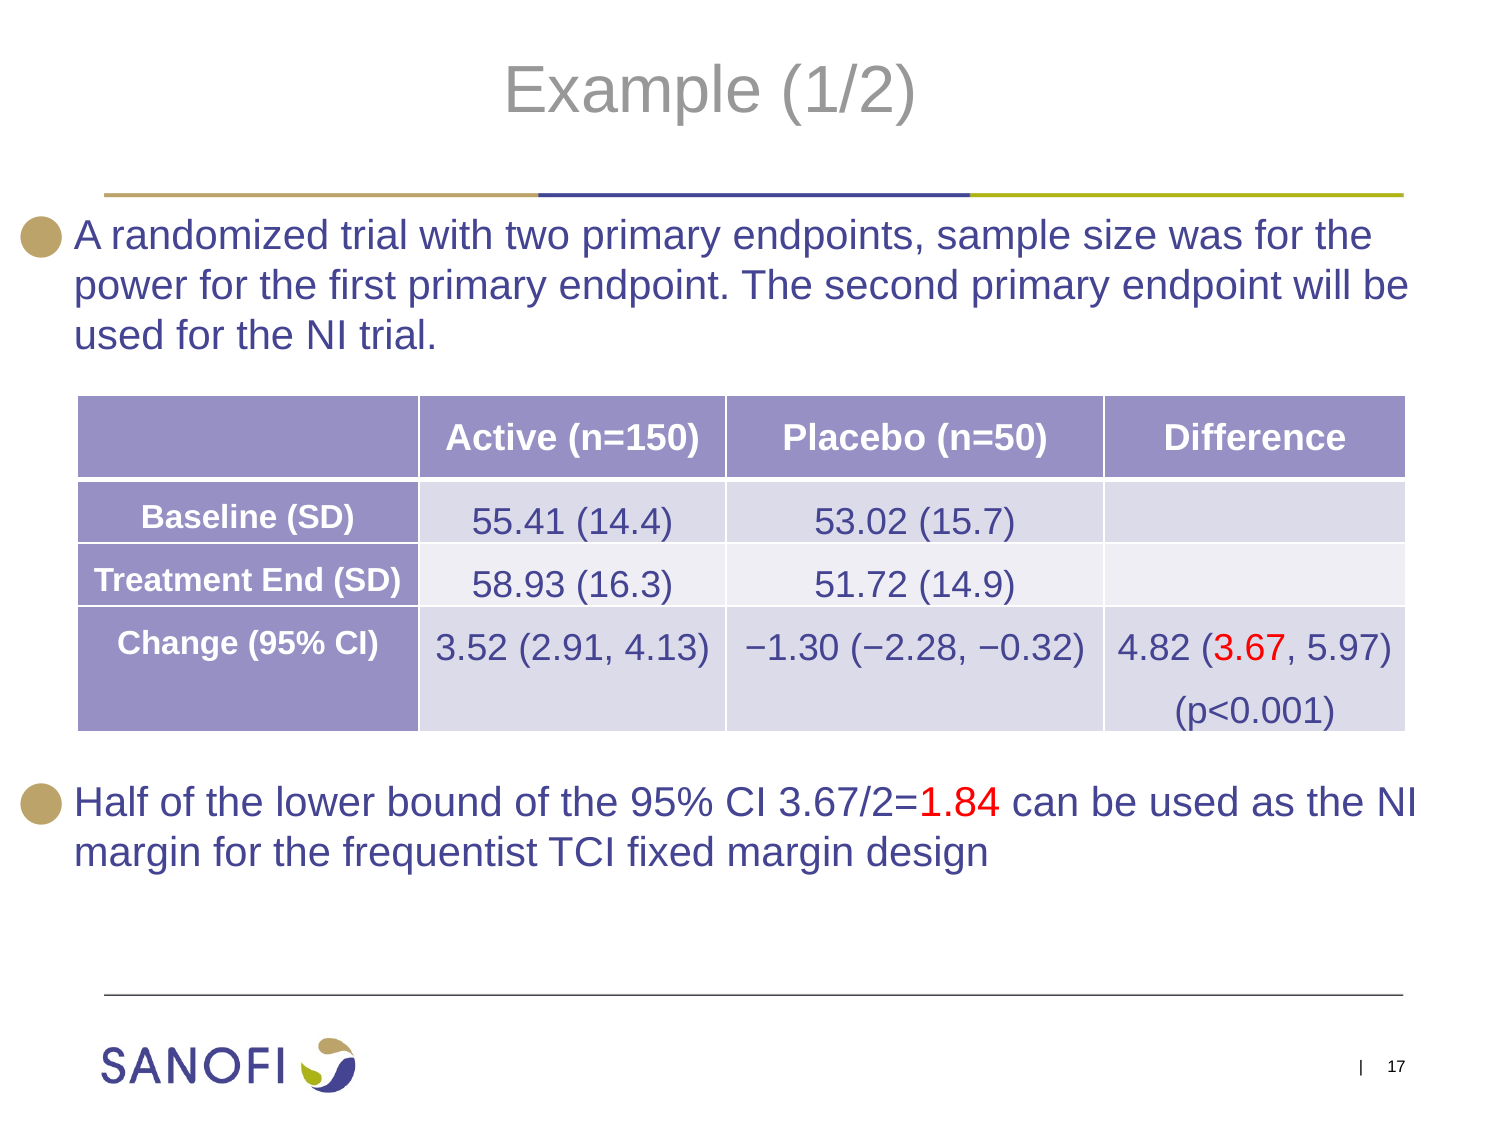

# Example (1/2)
A randomized trial with two primary endpoints, sample size was for the power for the first primary endpoint. The second primary endpoint will be used for the NI trial.

Half of the lower bound of the 95% CI 3.67/2=1.84 can be used as the NI margin for the frequentist TCI fixed margin design

|  | Active (n=150) | Placebo (n=50) | Difference |
| --- | --- | --- | --- |
| Baseline (SD) | 55.41 (14.4) | 53.02 (15.7) |  |
| Treatment End (SD) | 58.93 (16.3) | 51.72 (14.9) |  |
| Change (95% CI) | 3.52 (2.91, 4.13) | −1.30 (−2.28, −0.32) | 4.82 (3.67, 5.97) (p<0.001) |

|        17